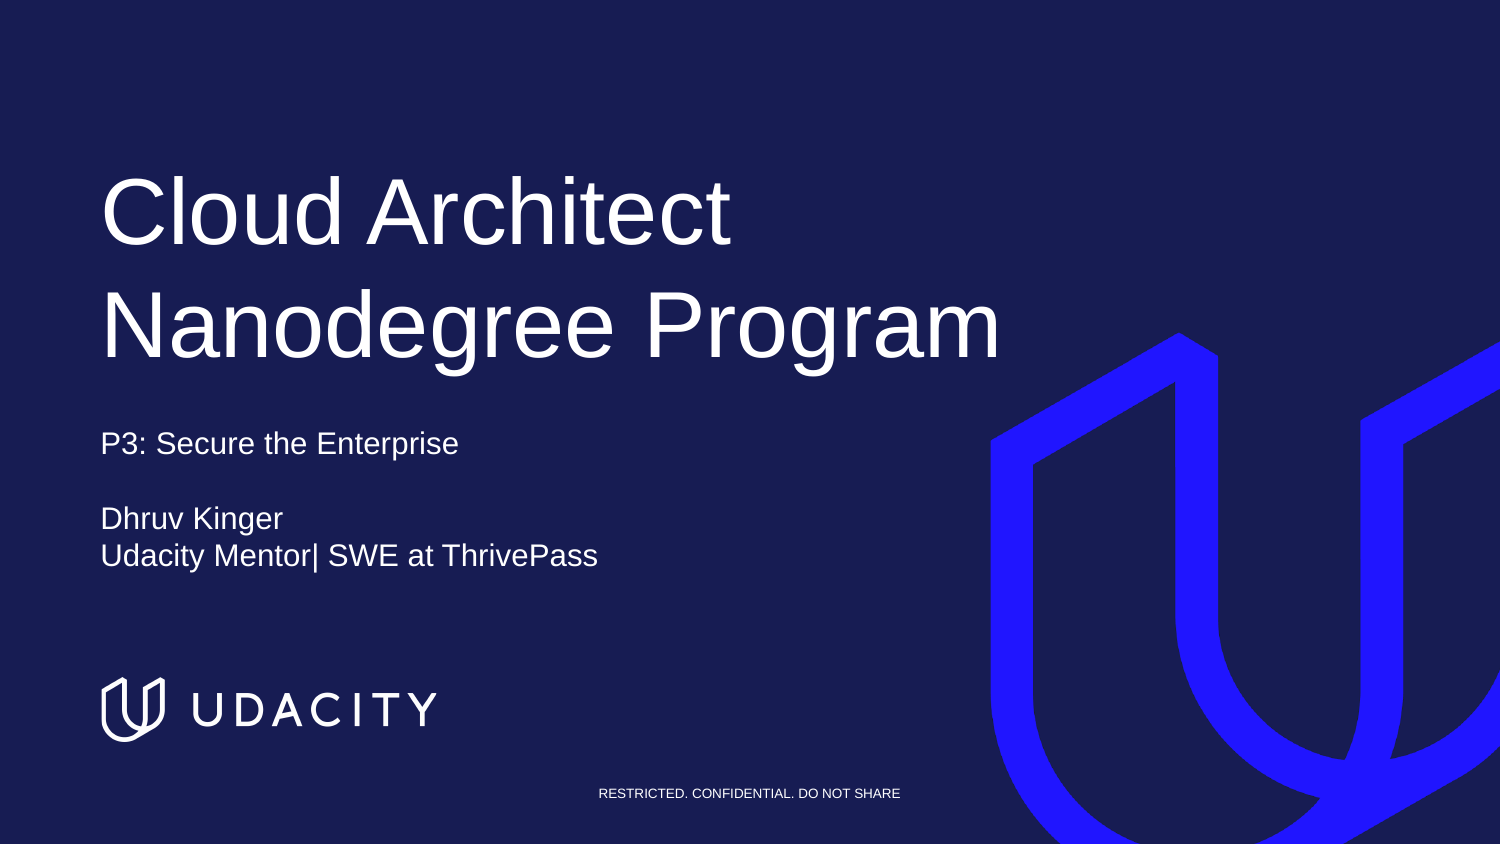

# Cloud Architect Nanodegree Program
P3: Secure the Enterprise

Dhruv Kinger
Udacity Mentor| SWE at ThrivePass